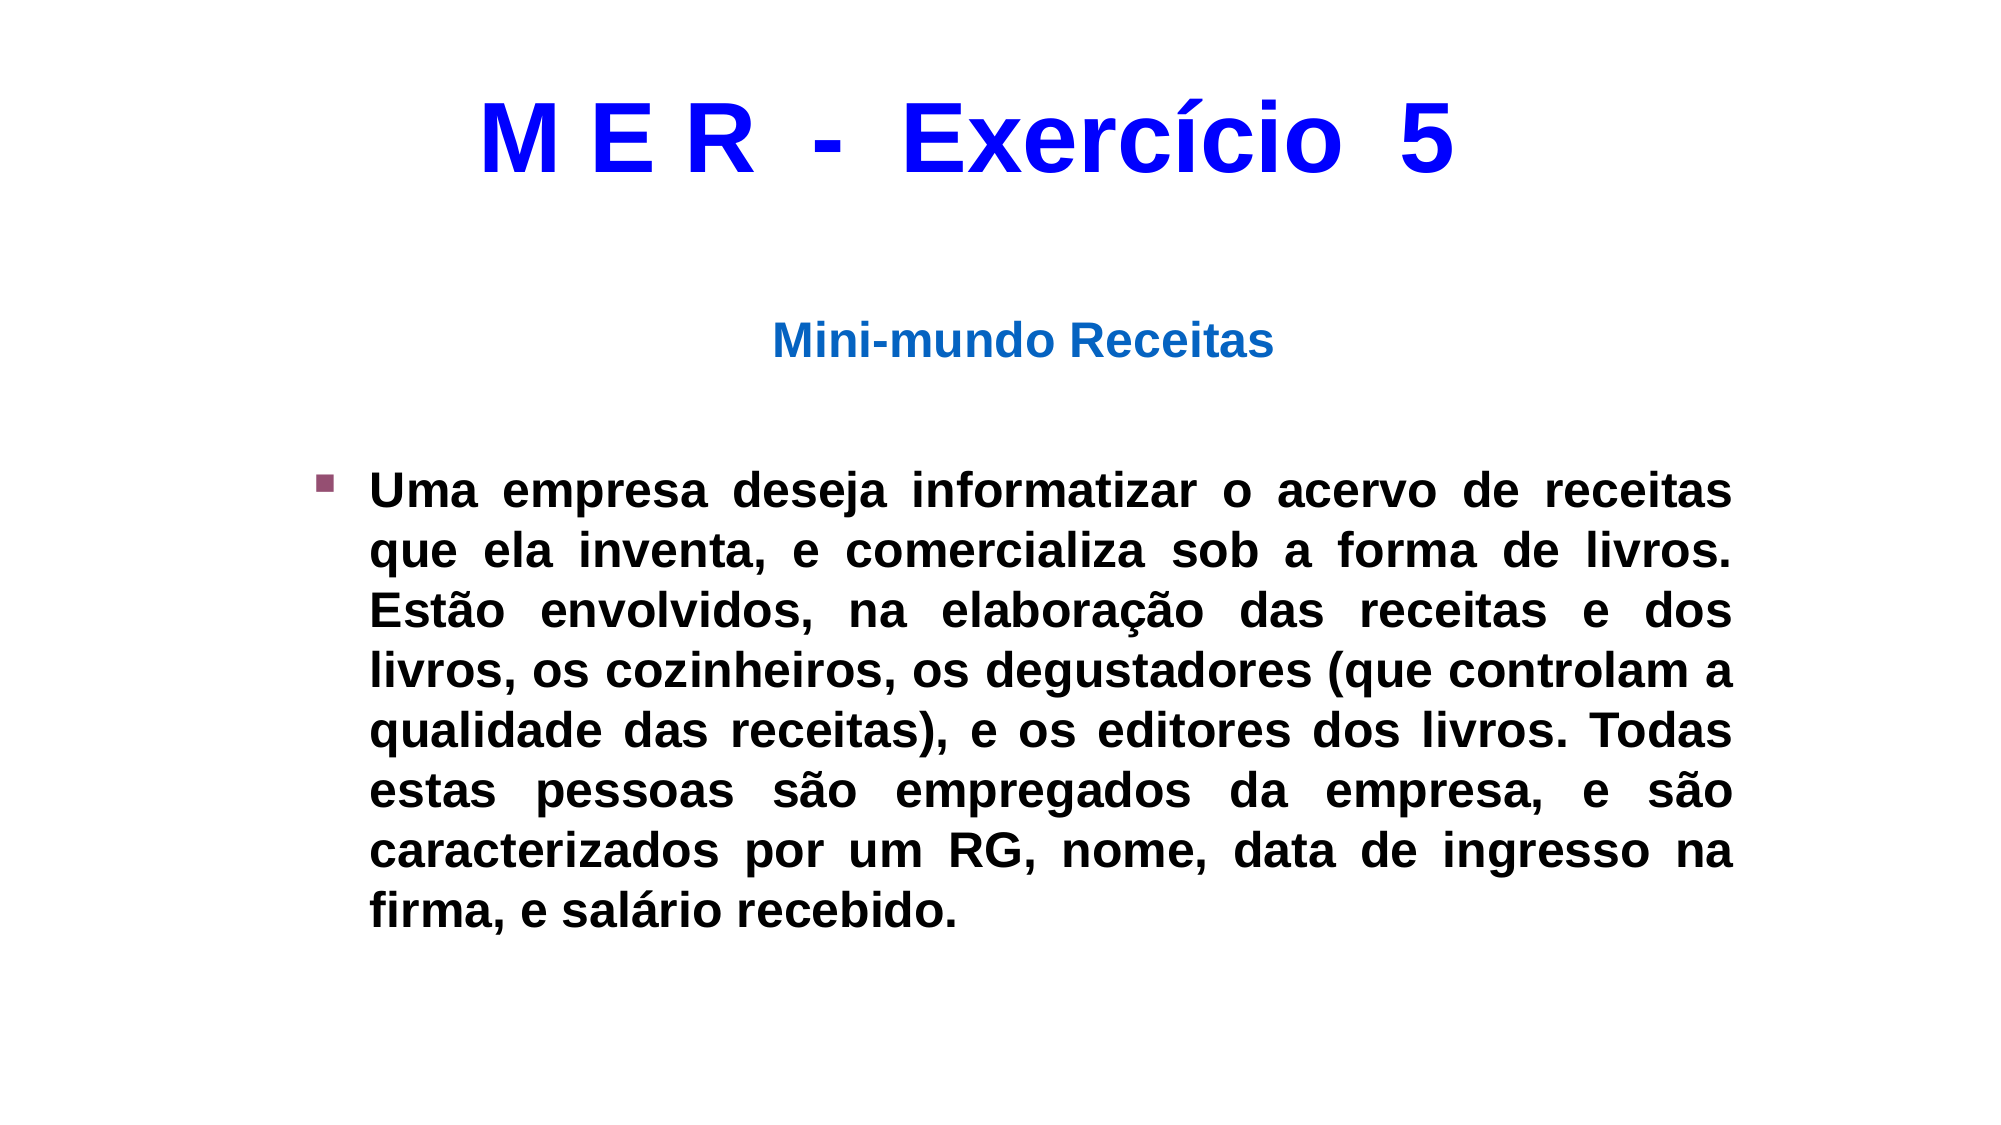

M E R  -  Exercício  5
Mini-mundo Receitas

Uma empresa deseja informatizar o acervo de receitas que ela inventa, e comercializa sob a forma de livros. Estão envolvidos, na elaboração das receitas e dos livros, os cozinheiros, os degustadores (que controlam a qualidade das receitas), e os editores dos livros. Todas estas pessoas são empregados da empresa, e são caracterizados por um RG, nome, data de ingresso na firma, e salário recebido.